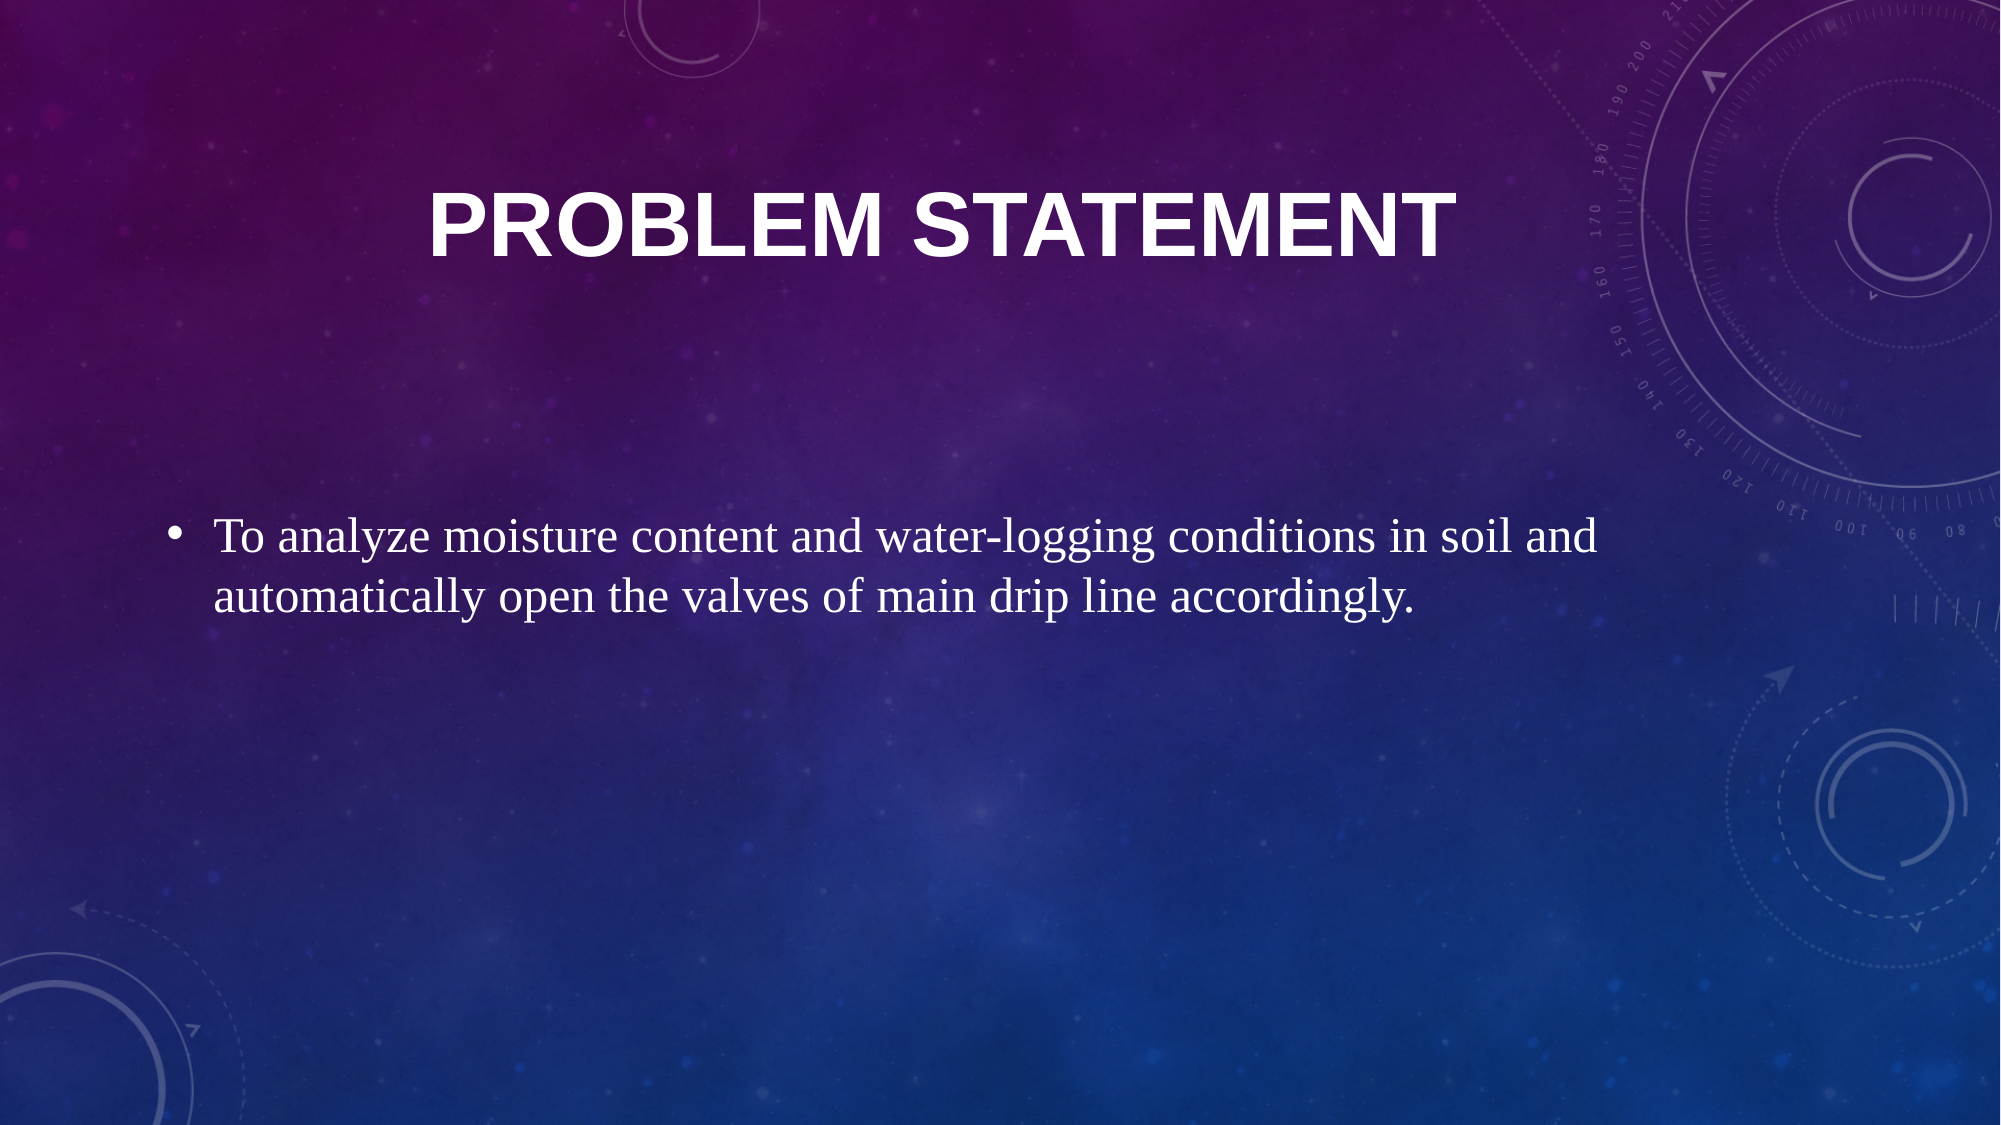

# Problem Statement
To analyze moisture content and water-logging conditions in soil and automatically open the valves of main drip line accordingly.